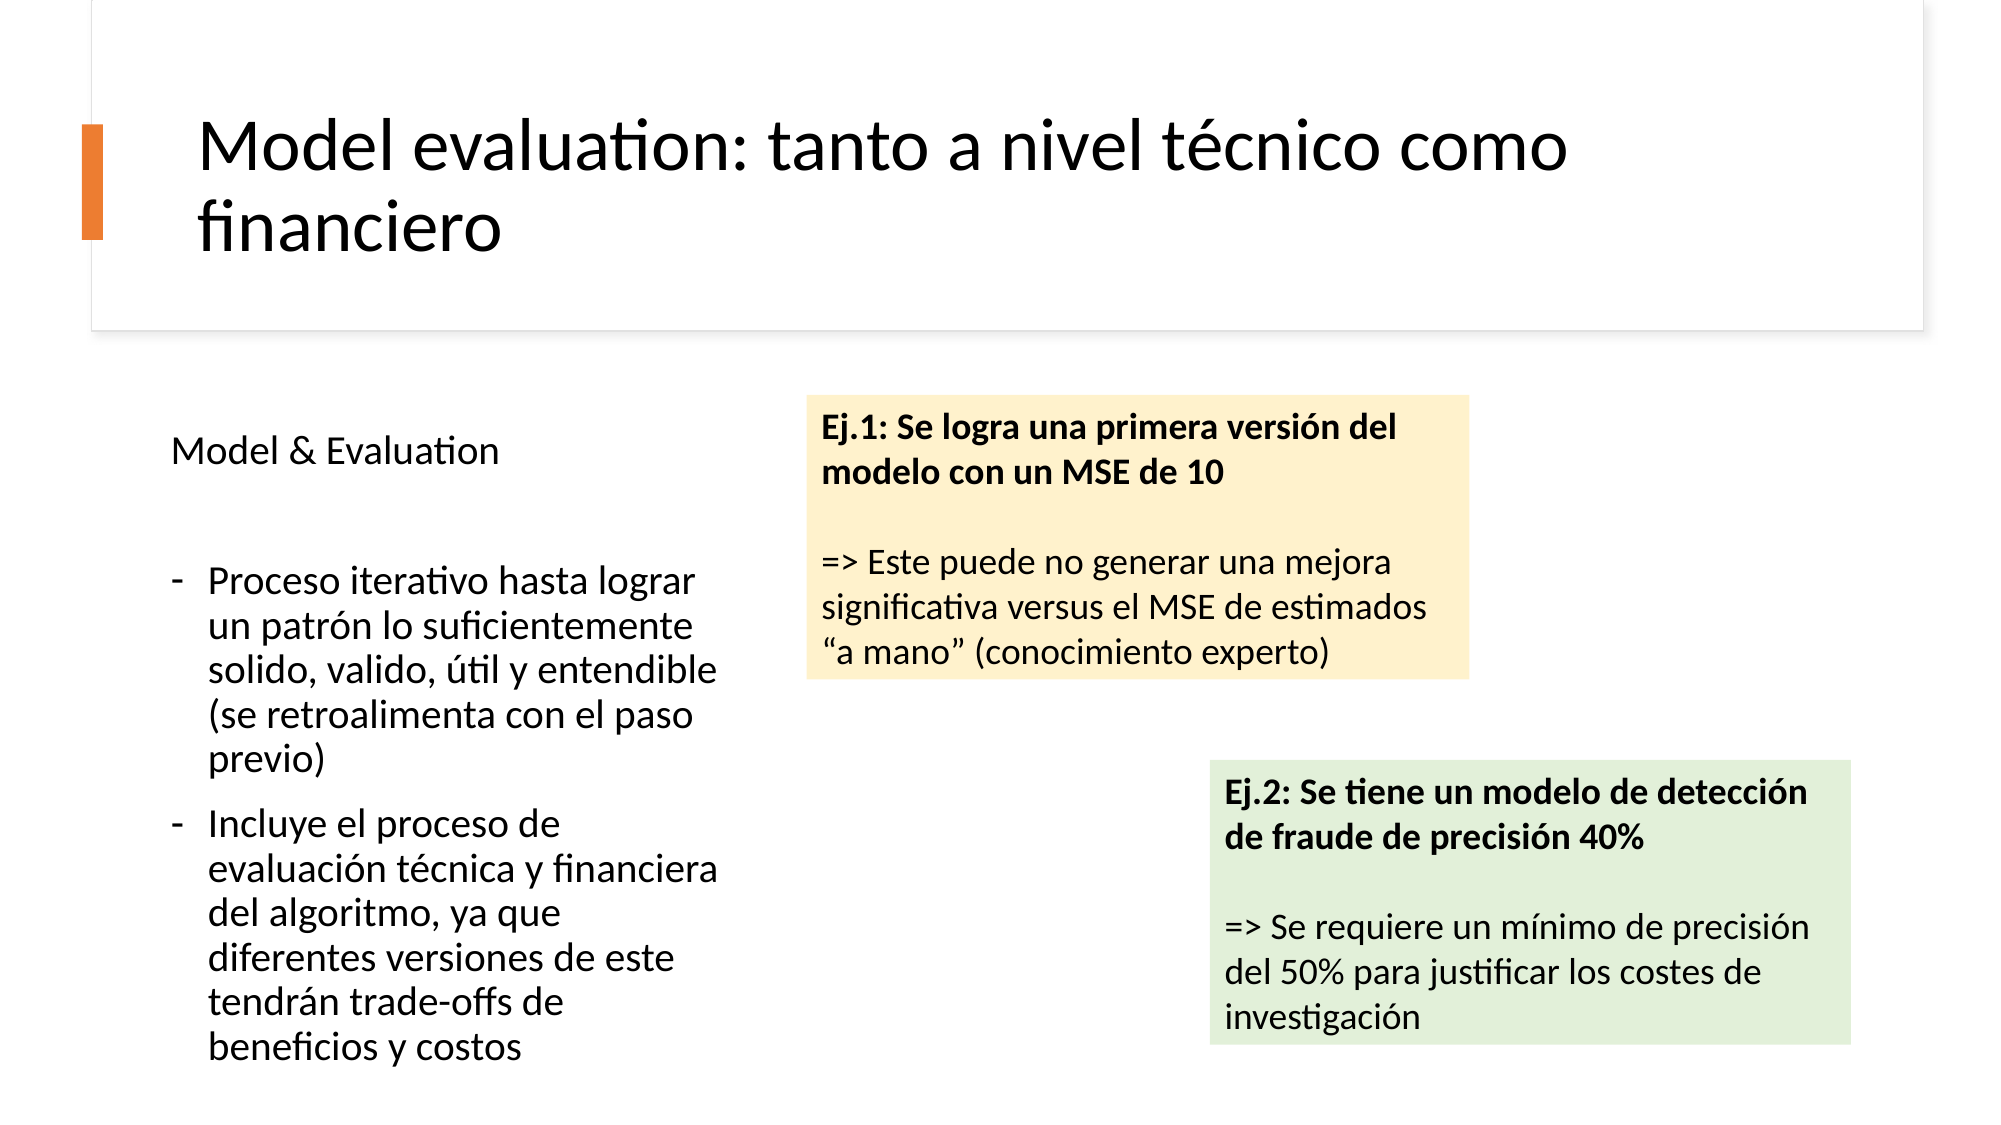

# Model evaluation: tanto a nivel técnico como financiero

Ej.1: Se logra una primera versión del modelo con un MSE de 10

=> Este puede no generar una mejora significativa versus el MSE de estimados “a mano” (conocimiento experto)
Model & Evaluation

Proceso iterativo hasta lograr un patrón lo suficientemente solido, valido, útil y entendible (se retroalimenta con el paso previo)
Incluye el proceso de evaluación técnica y financiera del algoritmo, ya que diferentes versiones de este tendrán trade-offs de beneficios y costos

Ej.2: Se tiene un modelo de detección de fraude de precisión 40%

=> Se requiere un mínimo de precisión del 50% para justificar los costes de investigación